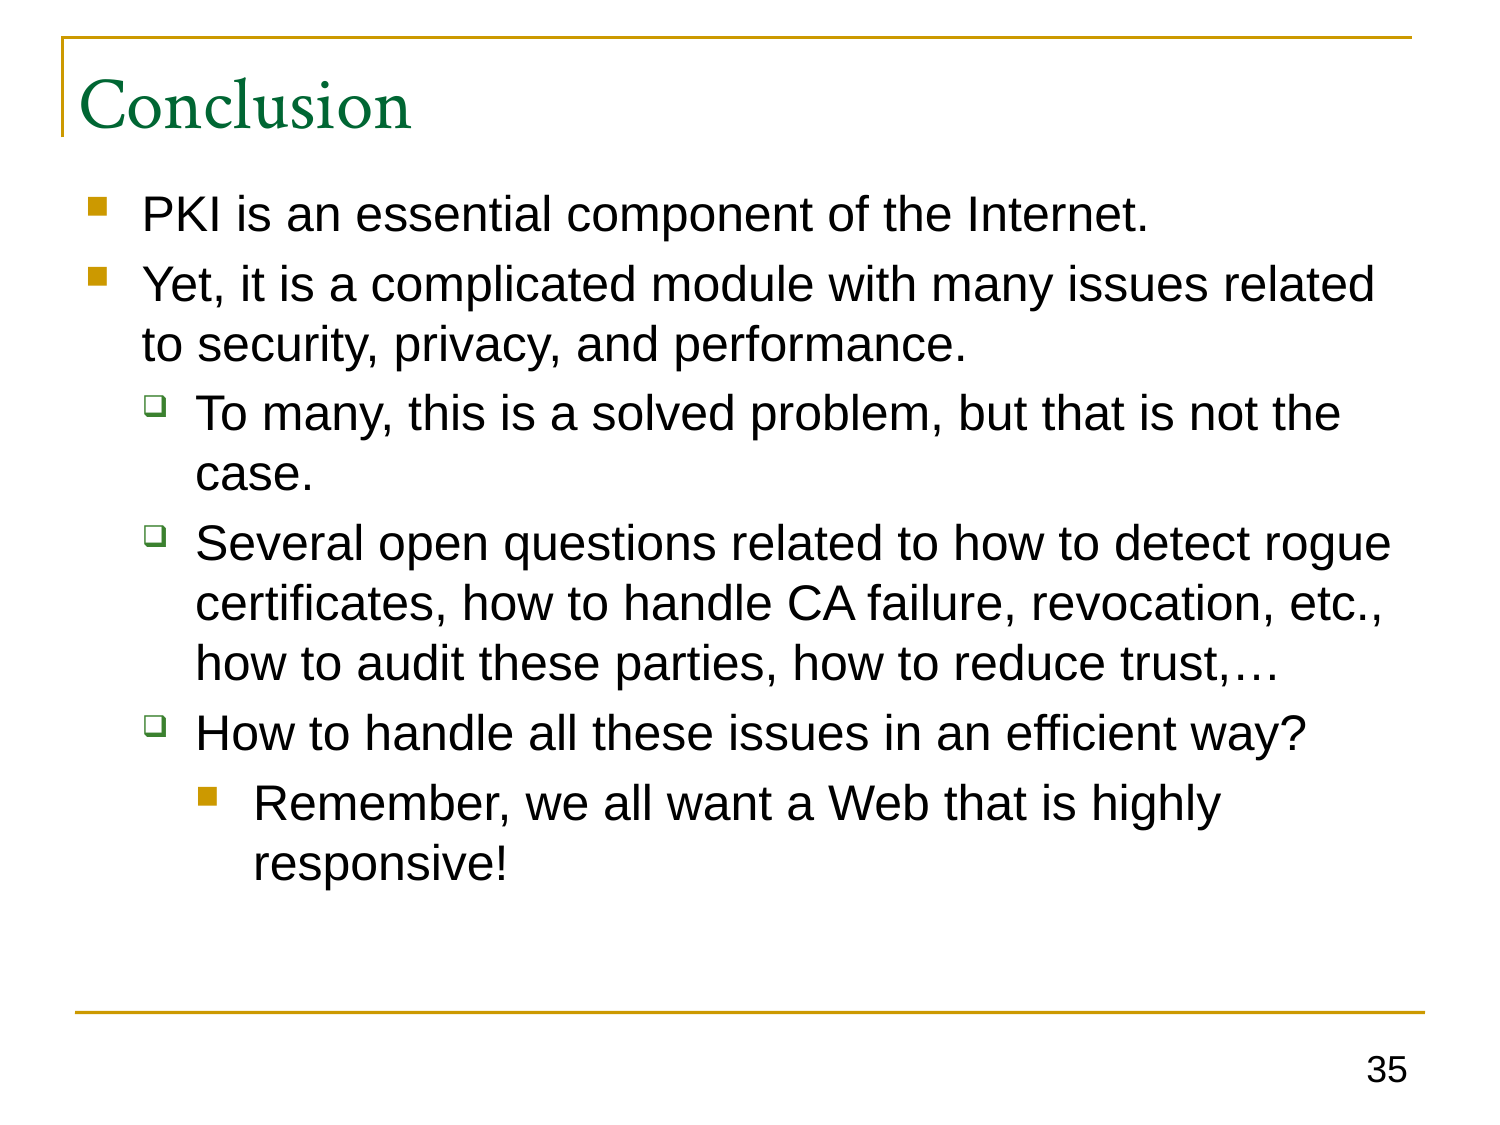

# Conclusion
PKI is an essential component of the Internet.
Yet, it is a complicated module with many issues related to security, privacy, and performance.
To many, this is a solved problem, but that is not the case.
Several open questions related to how to detect rogue certificates, how to handle CA failure, revocation, etc., how to audit these parties, how to reduce trust,…
How to handle all these issues in an efficient way?
Remember, we all want a Web that is highly responsive!

35